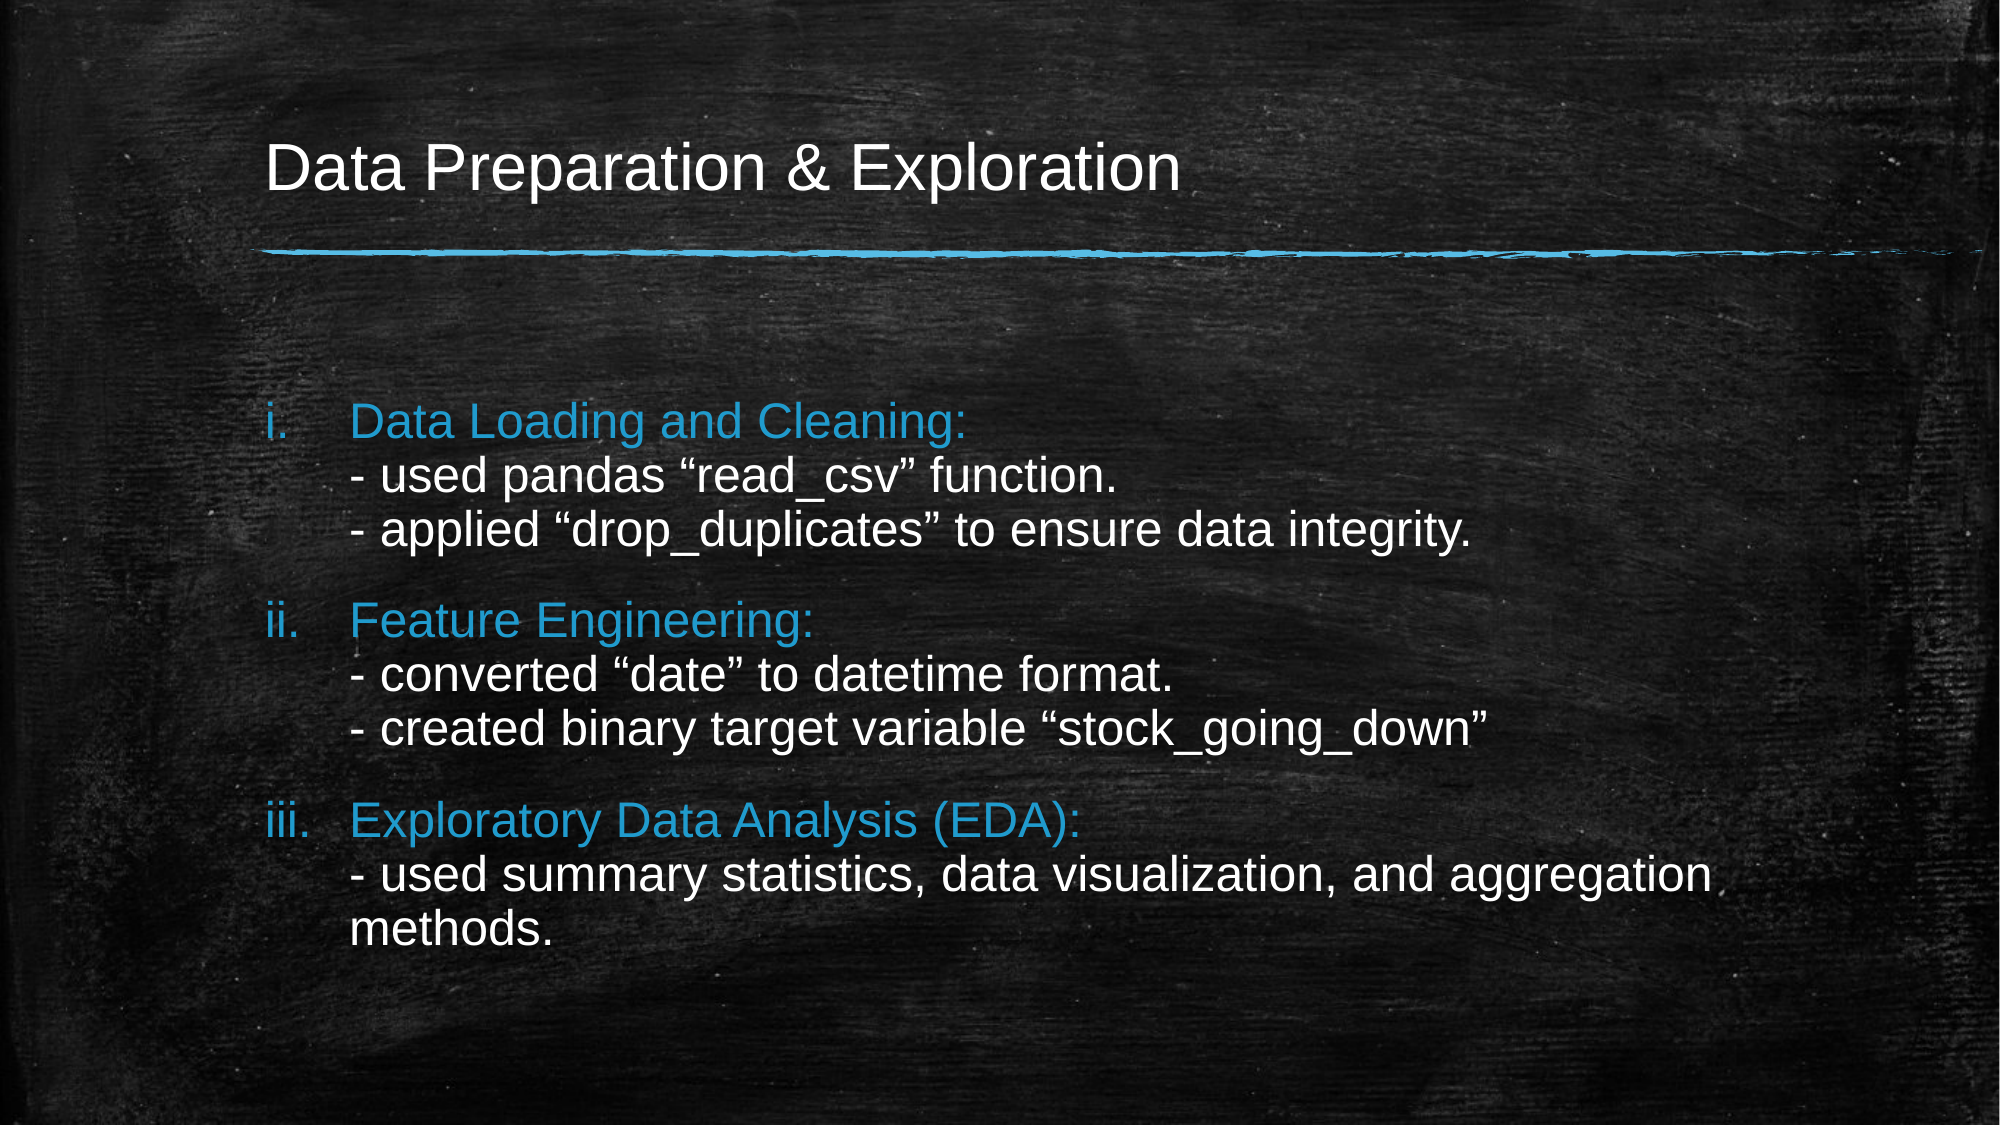

# Data Preparation & Exploration
Data Loading and Cleaning:
- used pandas “read_csv” function.
- applied “drop_duplicates” to ensure data integrity.
Feature Engineering:
- converted “date” to datetime format.
- created binary target variable “stock_going_down”
Exploratory Data Analysis (EDA):
- used summary statistics, data visualization, and aggregation methods.